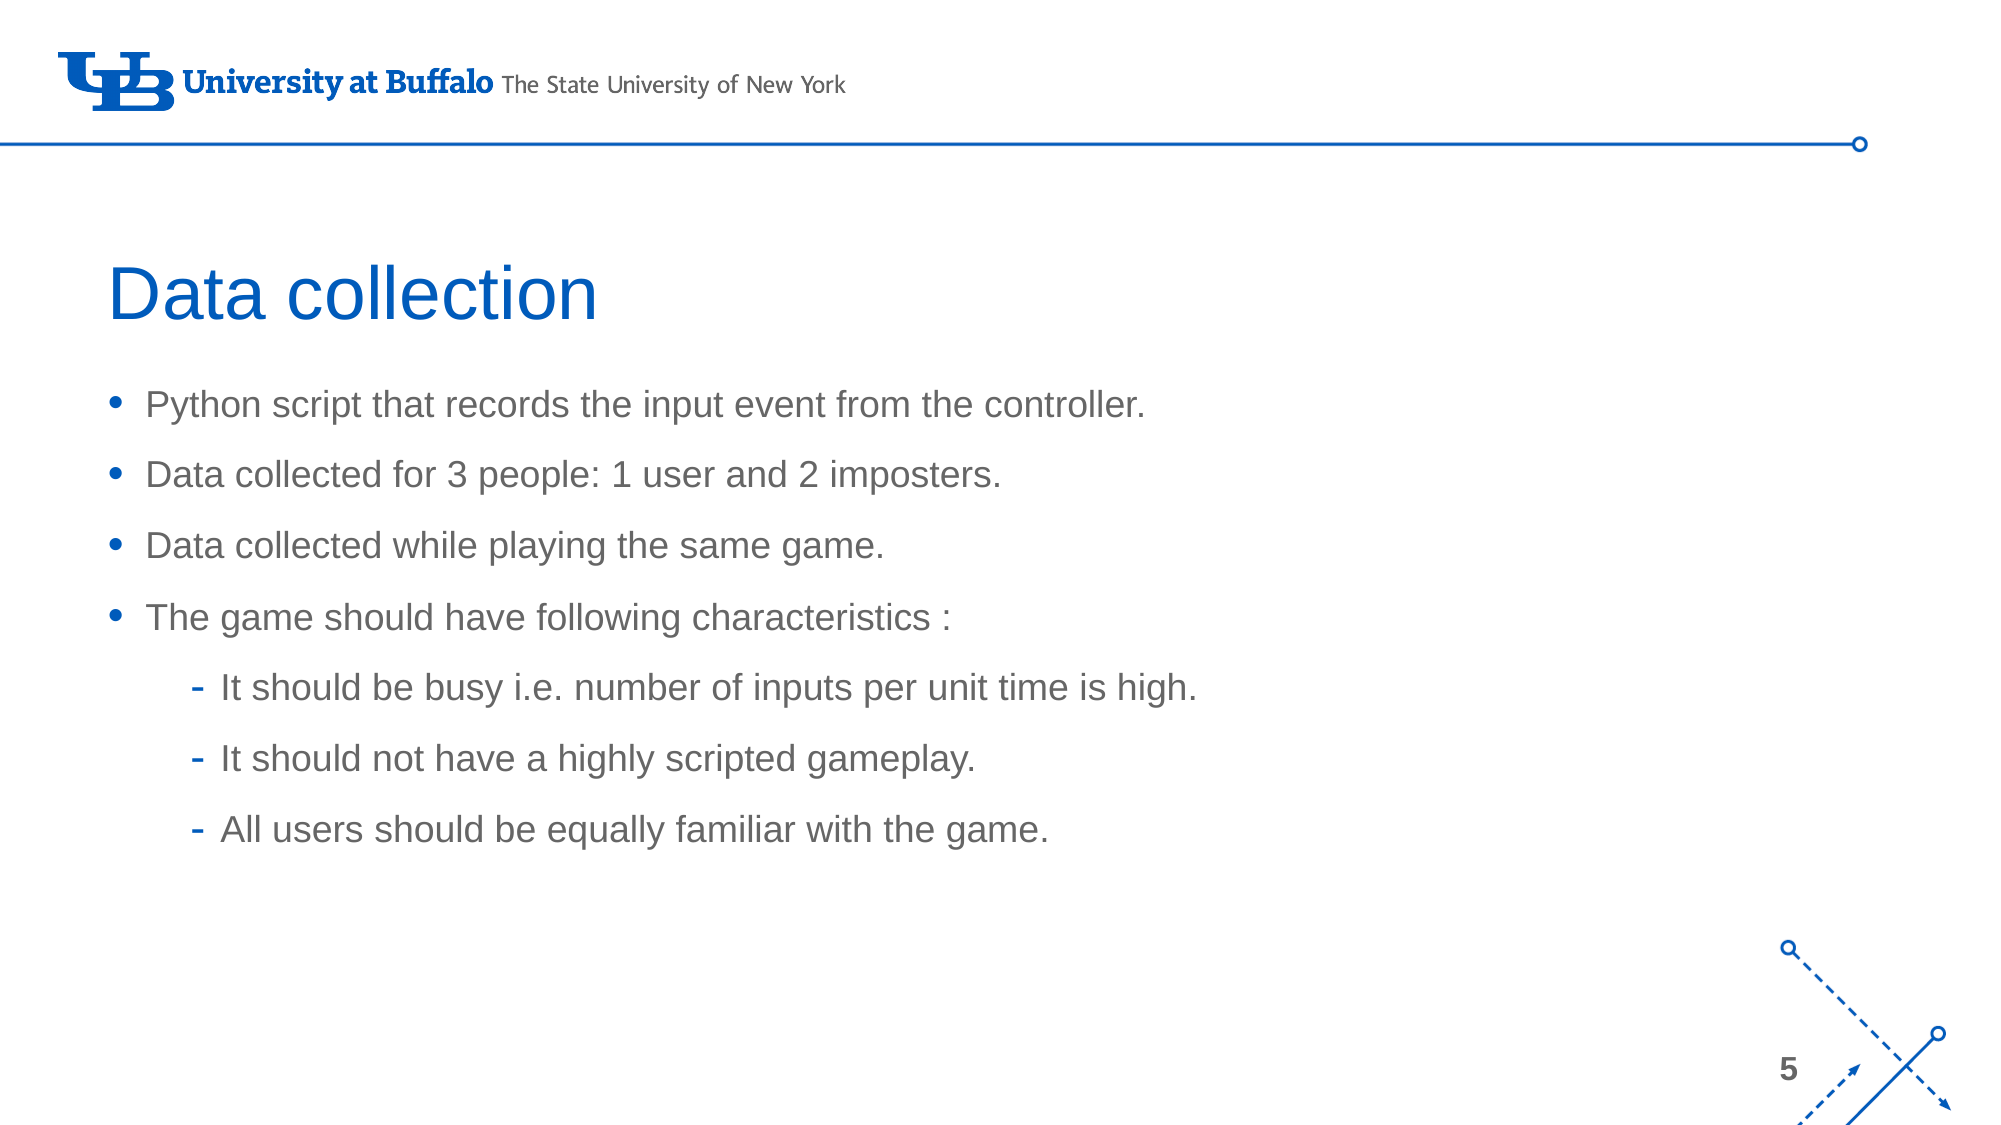

# Data collection
Python script that records the input event from the controller.
Data collected for 3 people: 1 user and 2 imposters.
Data collected while playing the same game.
The game should have following characteristics :
It should be busy i.e. number of inputs per unit time is high.
It should not have a highly scripted gameplay.
All users should be equally familiar with the game.